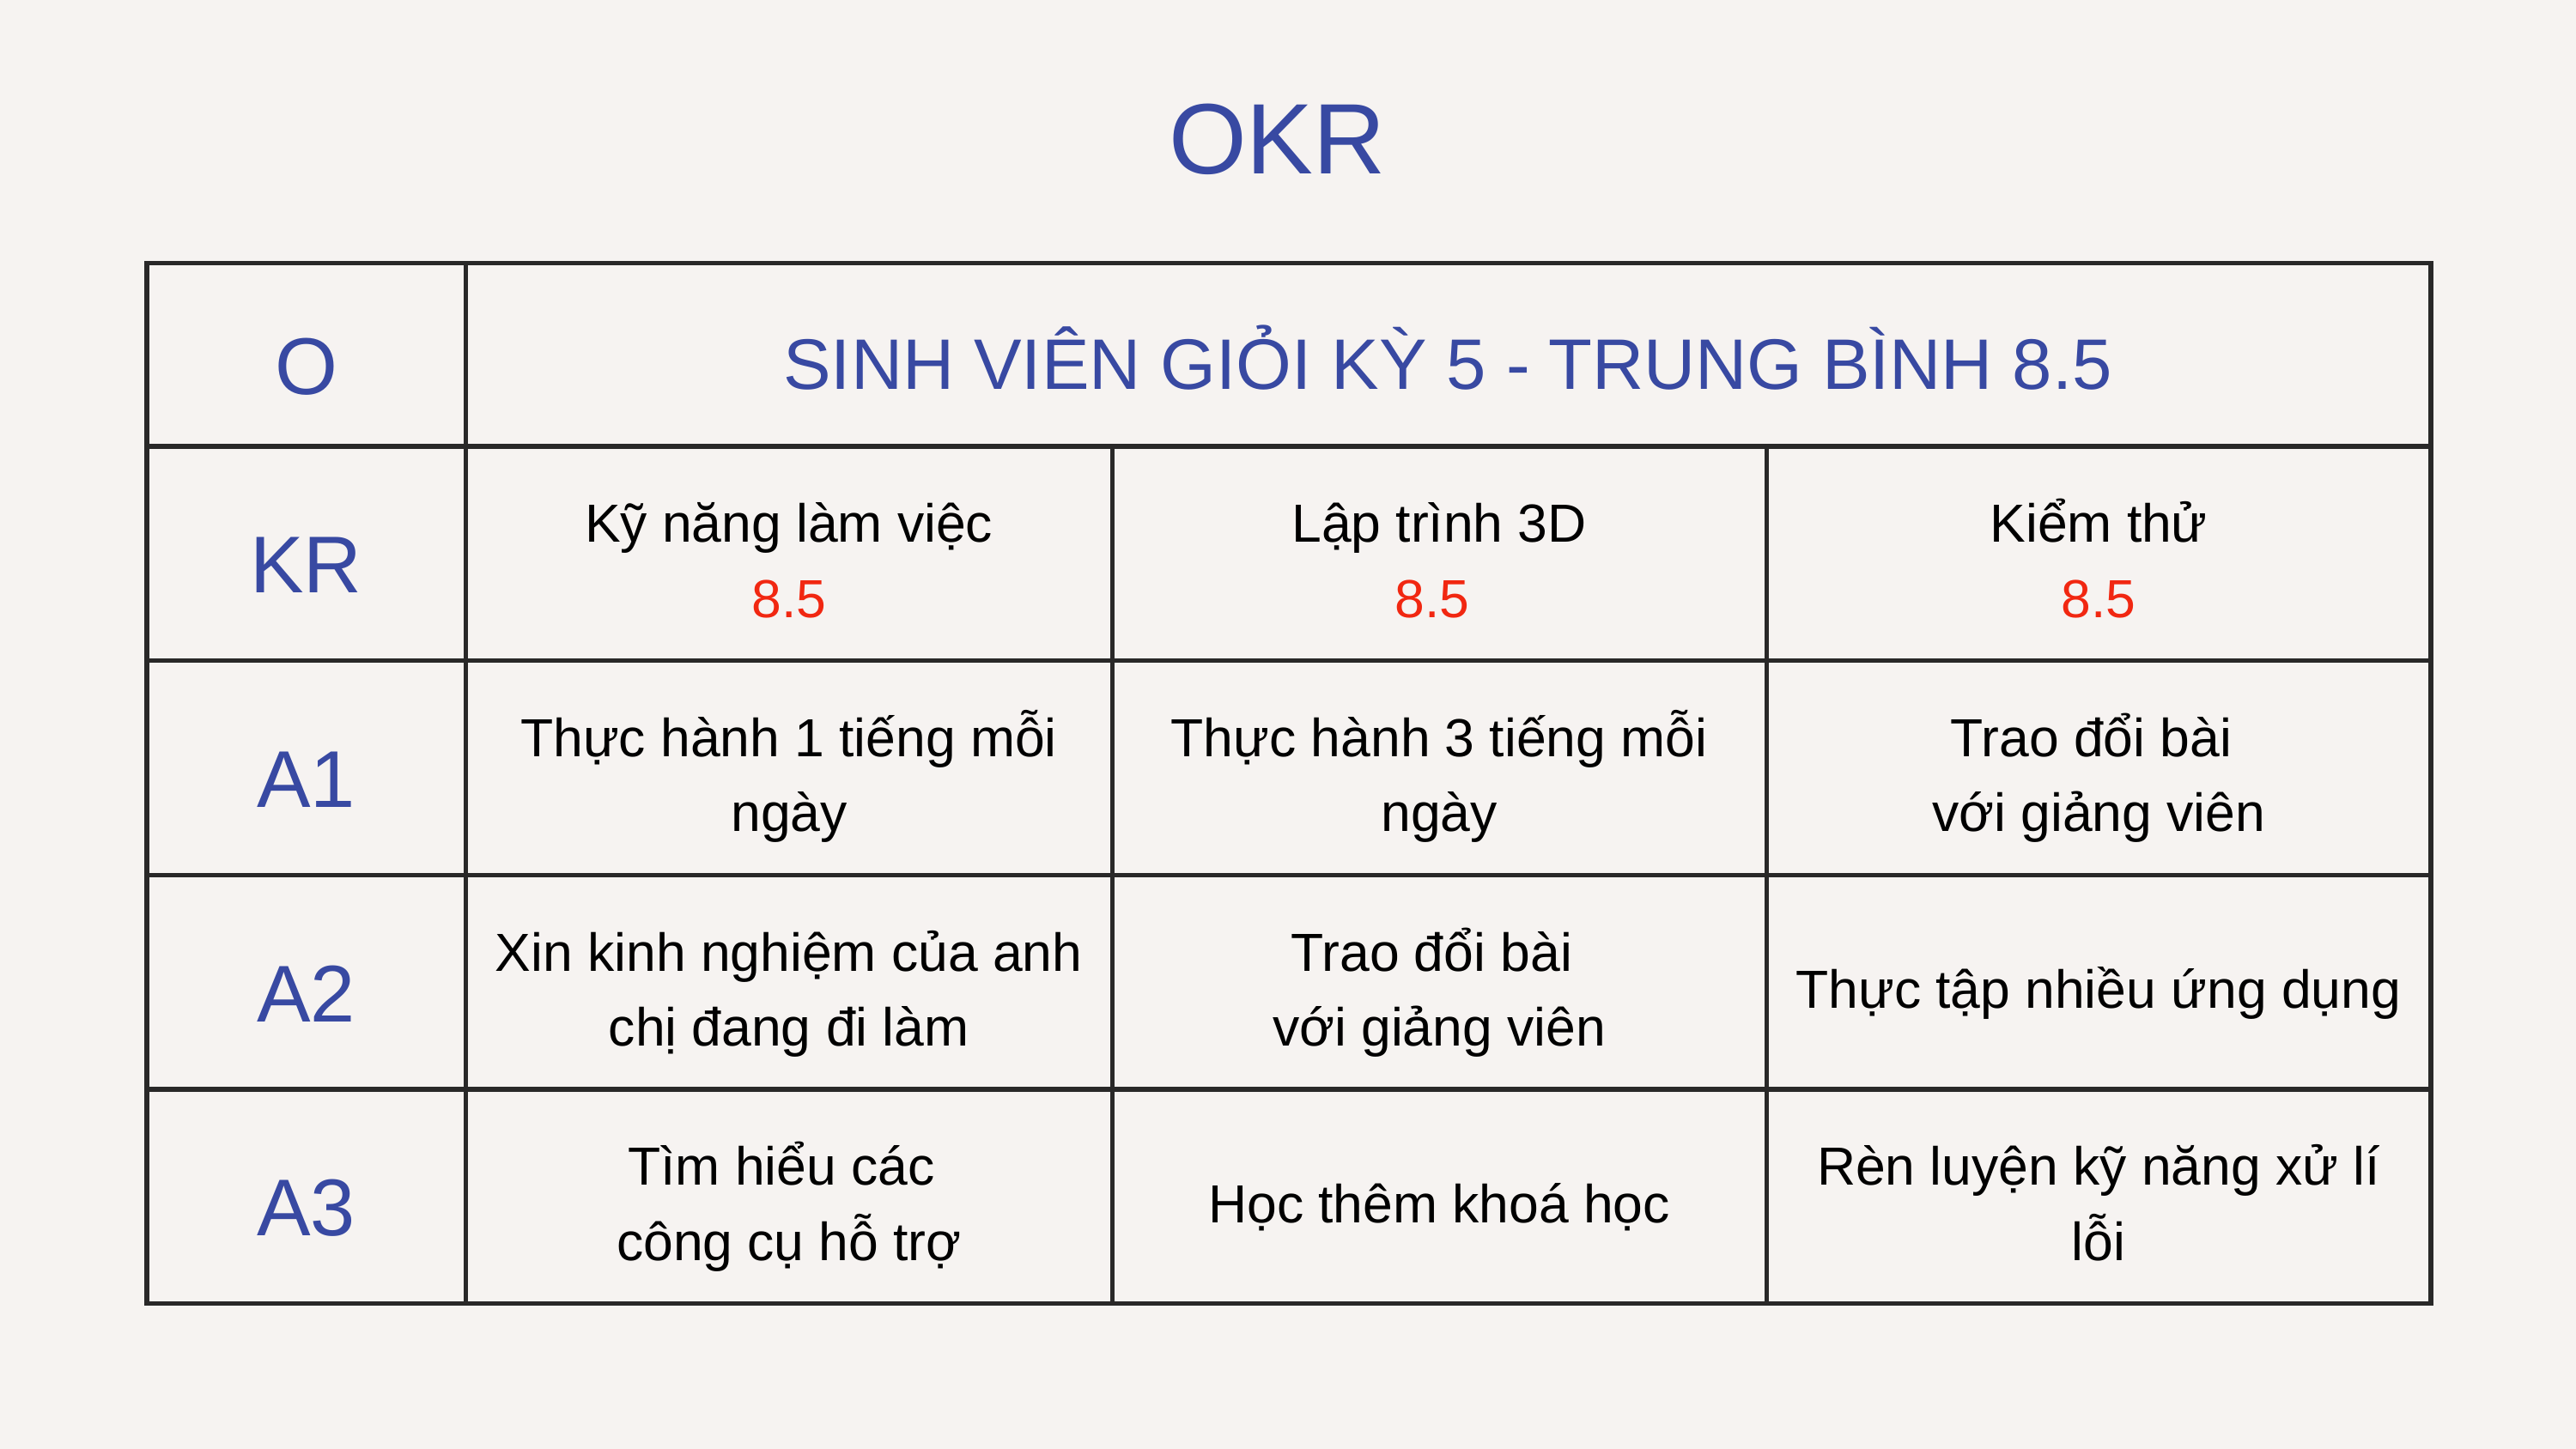

OKR
| O | SINH VIÊN GIỎI KỲ 5 - TRUNG BÌNH 8.5 | SINH VIÊN GIỎI KỲ 5 - TRUNG BÌNH 8.5 | SINH VIÊN GIỎI KỲ 5 - TRUNG BÌNH 8.5 |
| --- | --- | --- | --- |
| KR | Kỹ năng làm việc 8.5 | Lập trình 3D 8.5 | Kiểm thử 8.5 |
| A1 | Thực hành 1 tiếng mỗi ngày | Thực hành 3 tiếng mỗi ngày | Trao đổi bài với giảng viên |
| A2 | Xin kinh nghiệm của anh chị đang đi làm | Trao đổi bài với giảng viên | Thực tập nhiều ứng dụng |
| A3 | Tìm hiểu các công cụ hỗ trợ | Học thêm khoá học | Rèn luyện kỹ năng xử lí lỗi |